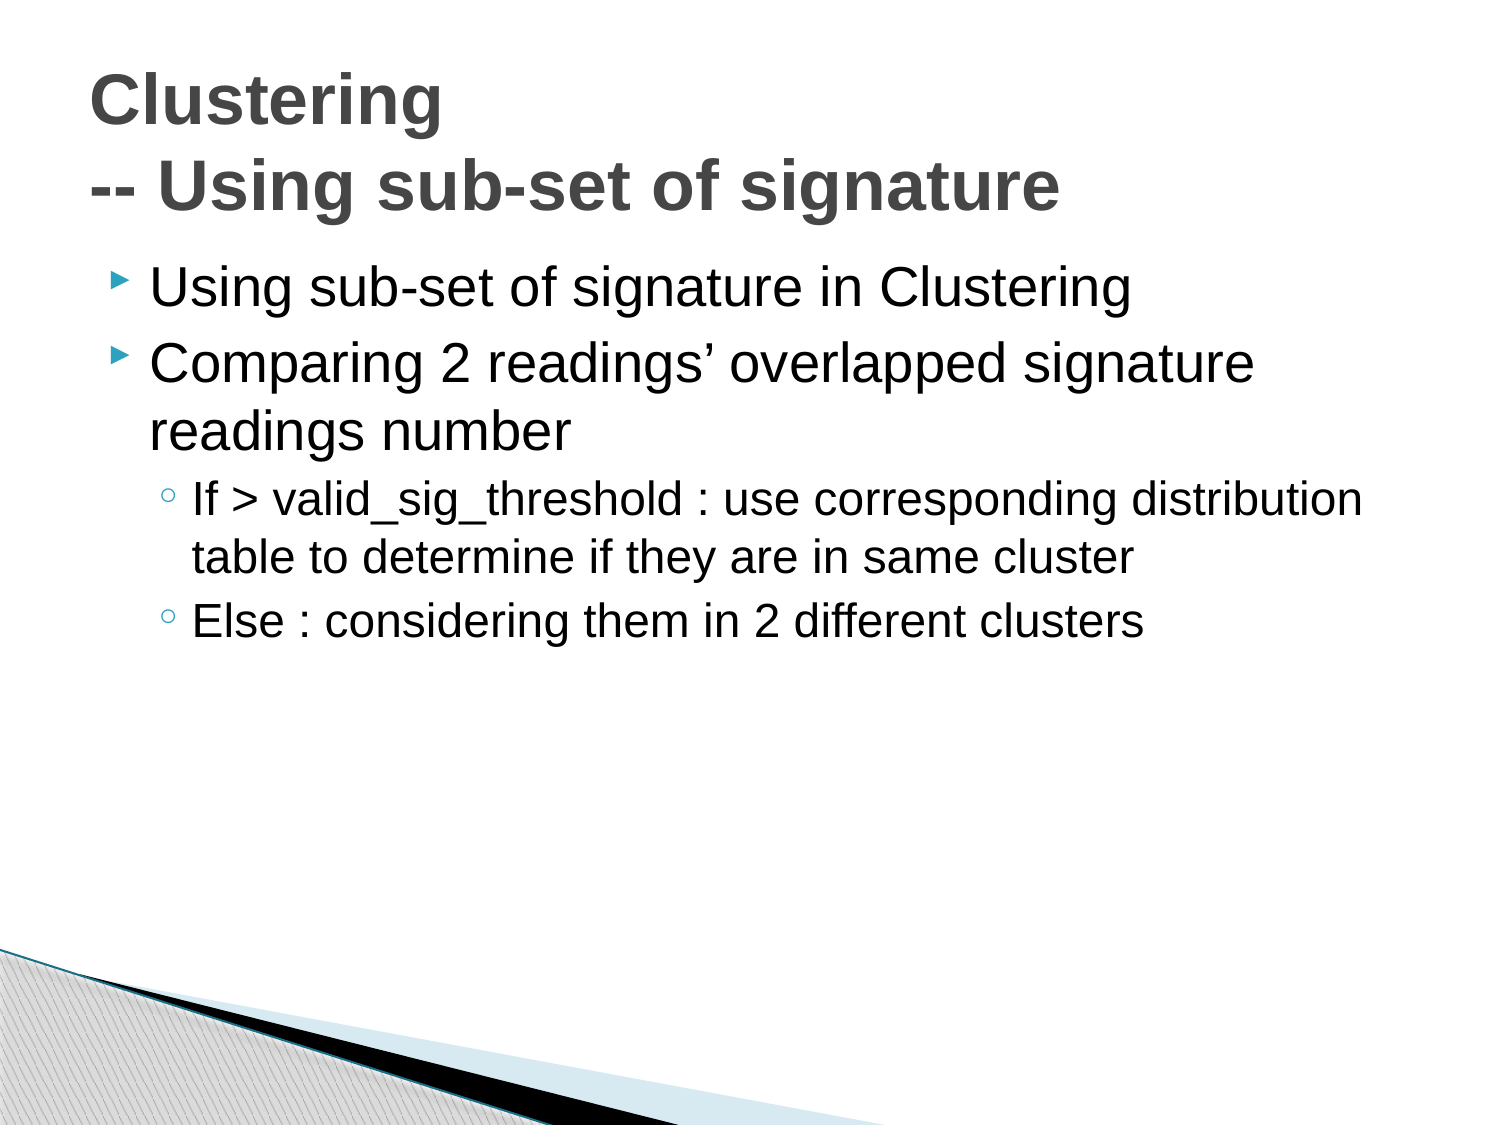

# Clustering -- Using sub-set of signature
Using sub-set of signature in Clustering
Comparing 2 readings’ overlapped signature readings number
If > valid_sig_threshold : use corresponding distribution table to determine if they are in same cluster
Else : considering them in 2 different clusters